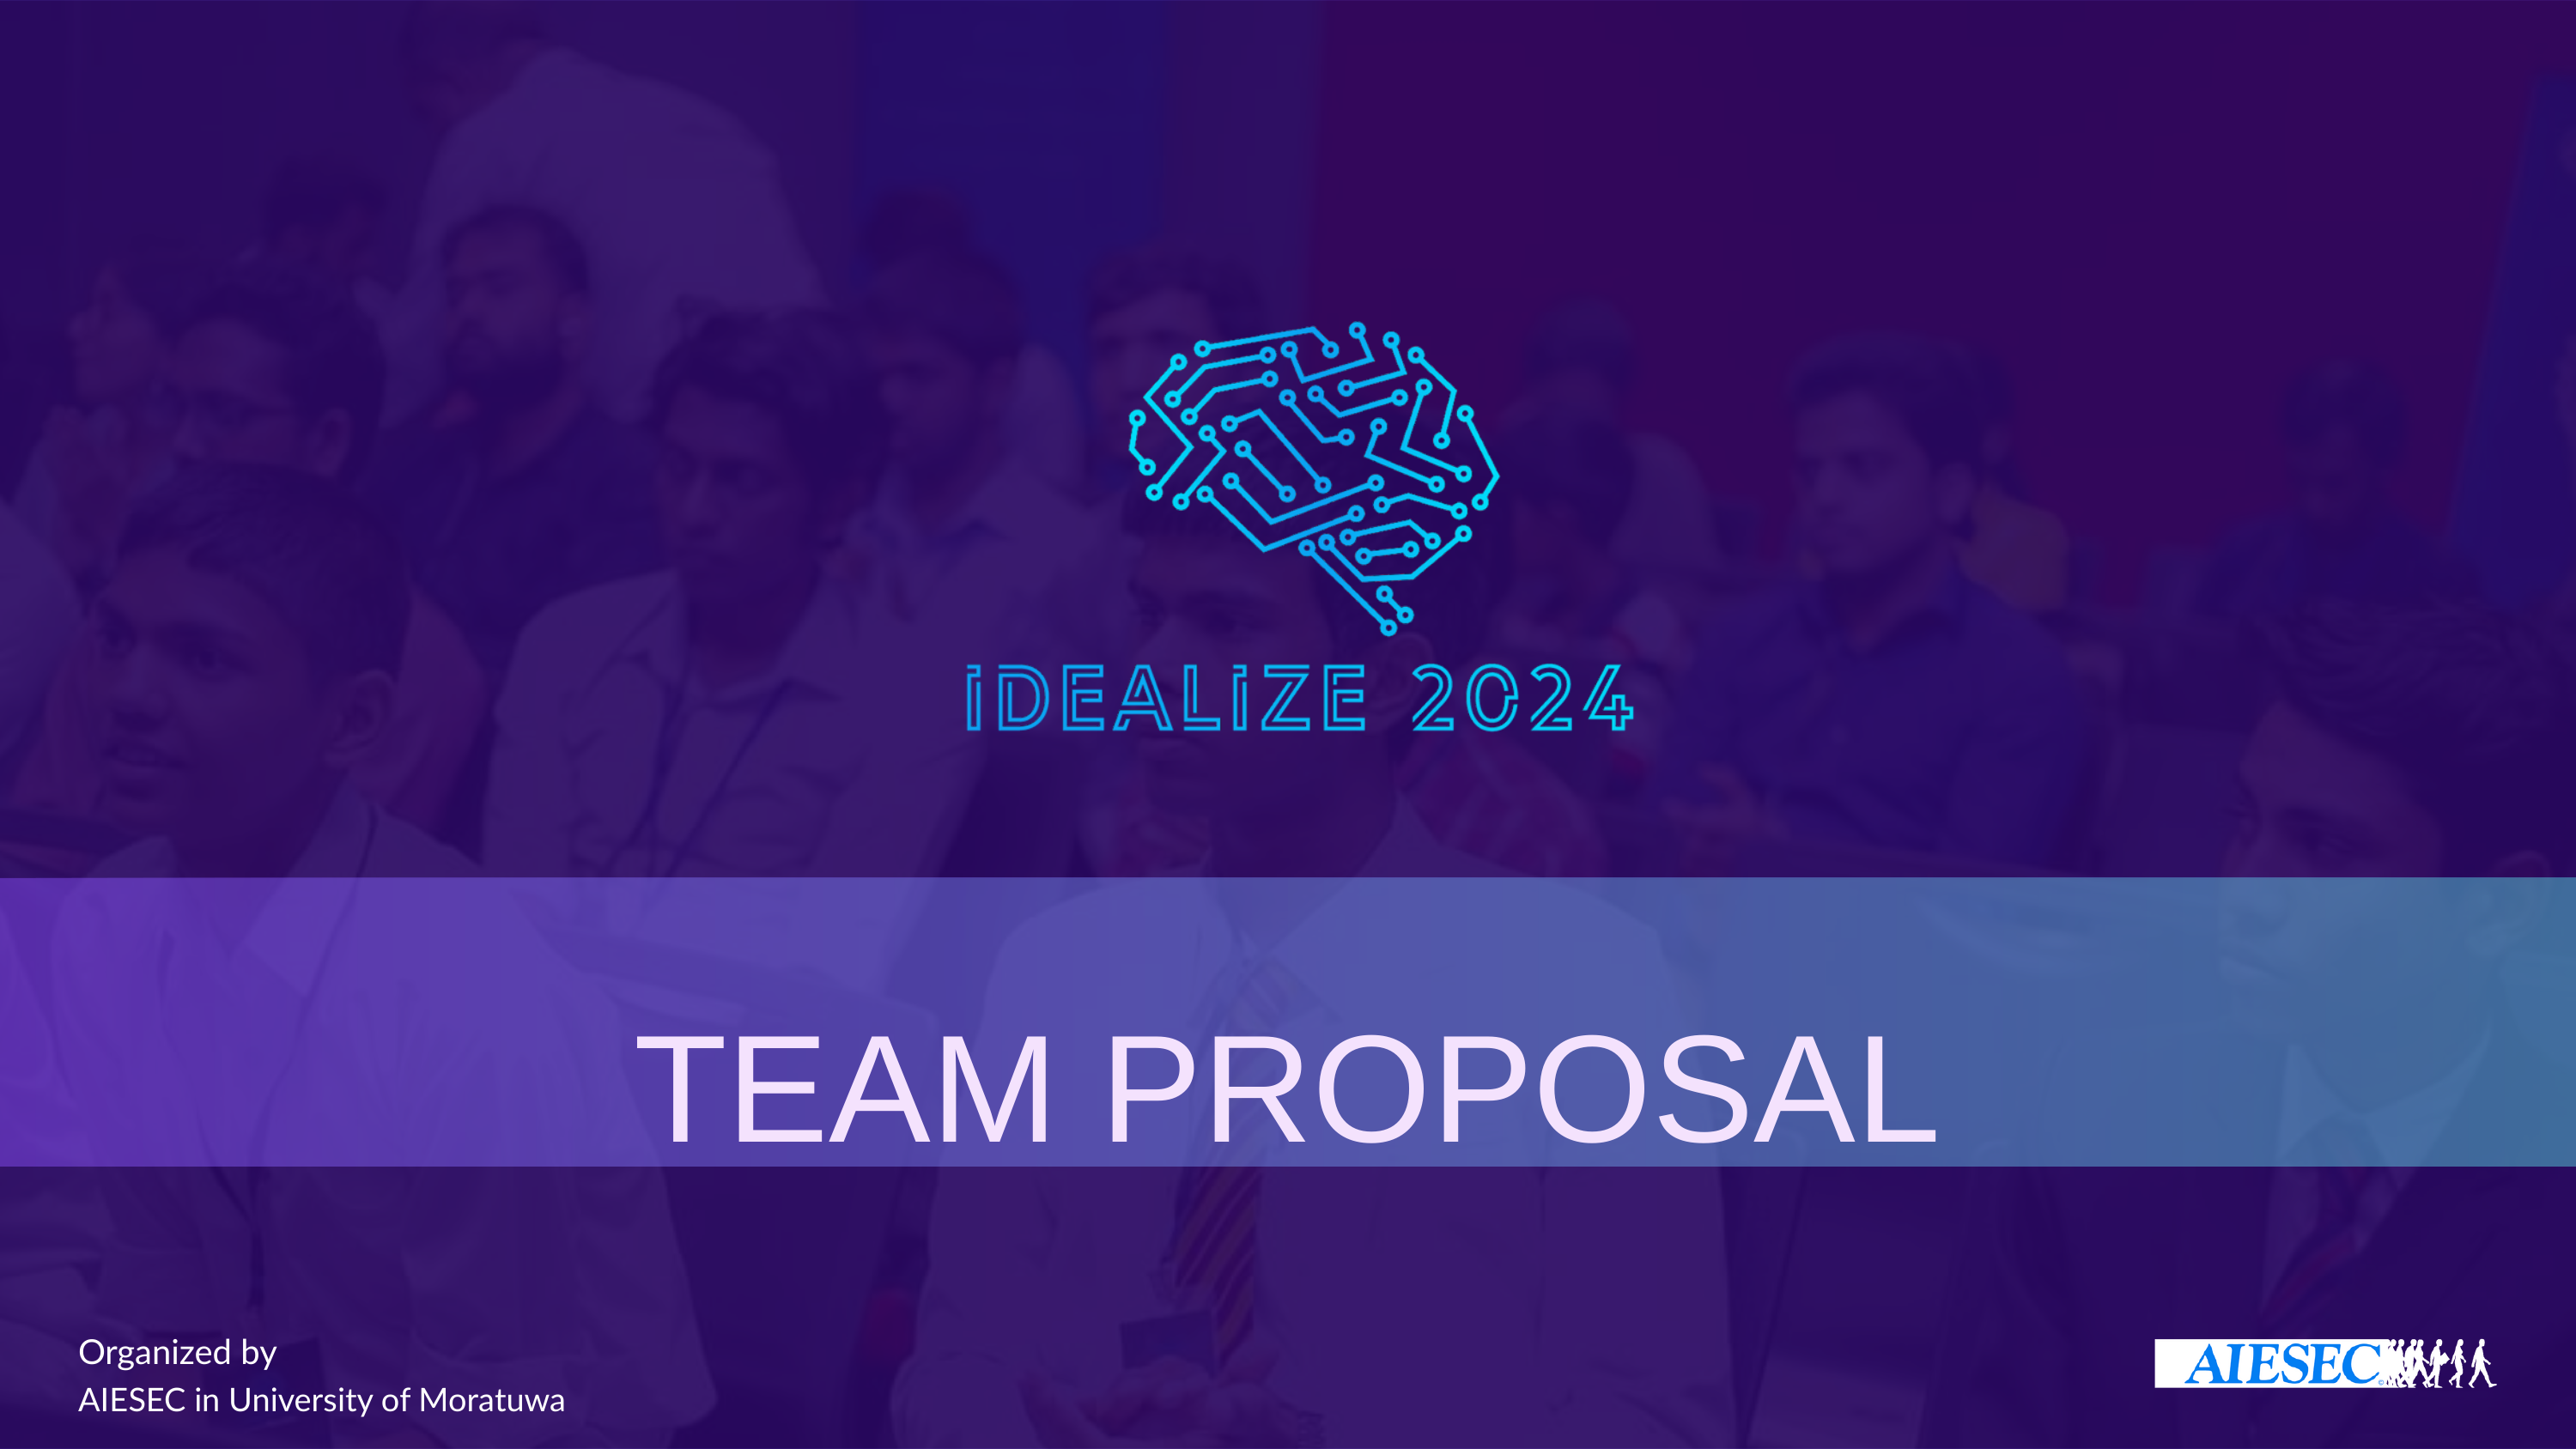

TEAM PROPOSAL
Organized by
AIESEC in University of Moratuwa